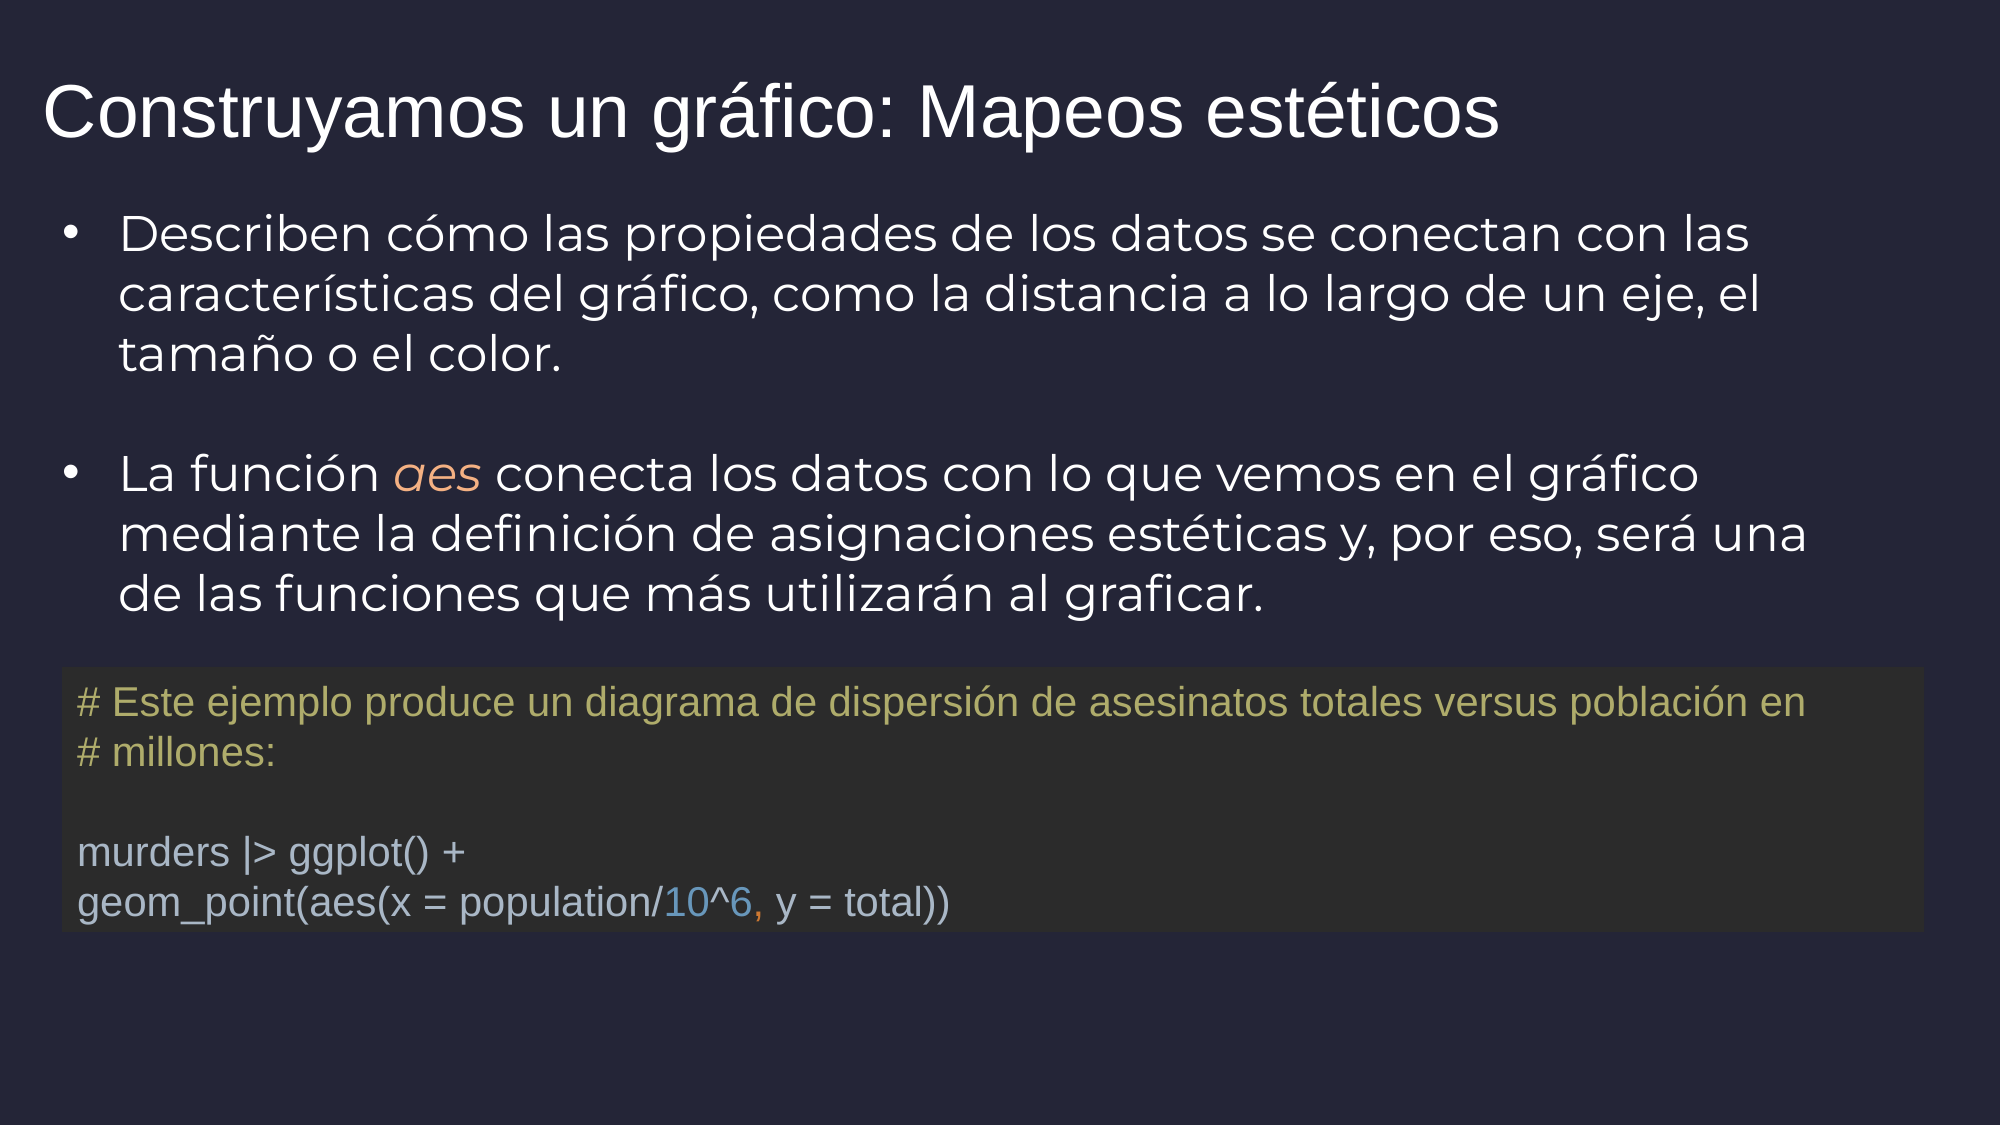

# Construyamos un gráfico: Mapeos estéticos
Describen cómo las propiedades de los datos se conectan con las características del gráfico, como la distancia a lo largo de un eje, el tamaño o el color.

La función aes conecta los datos con lo que vemos en el gráfico mediante la definición de asignaciones estéticas y, por eso, será una de las funciones que más utilizarán al graficar.
# Este ejemplo produce un diagrama de dispersión de asesinatos totales versus población en
# millones: murders |> ggplot() + geom_point(aes(x = population/10^6, y = total))